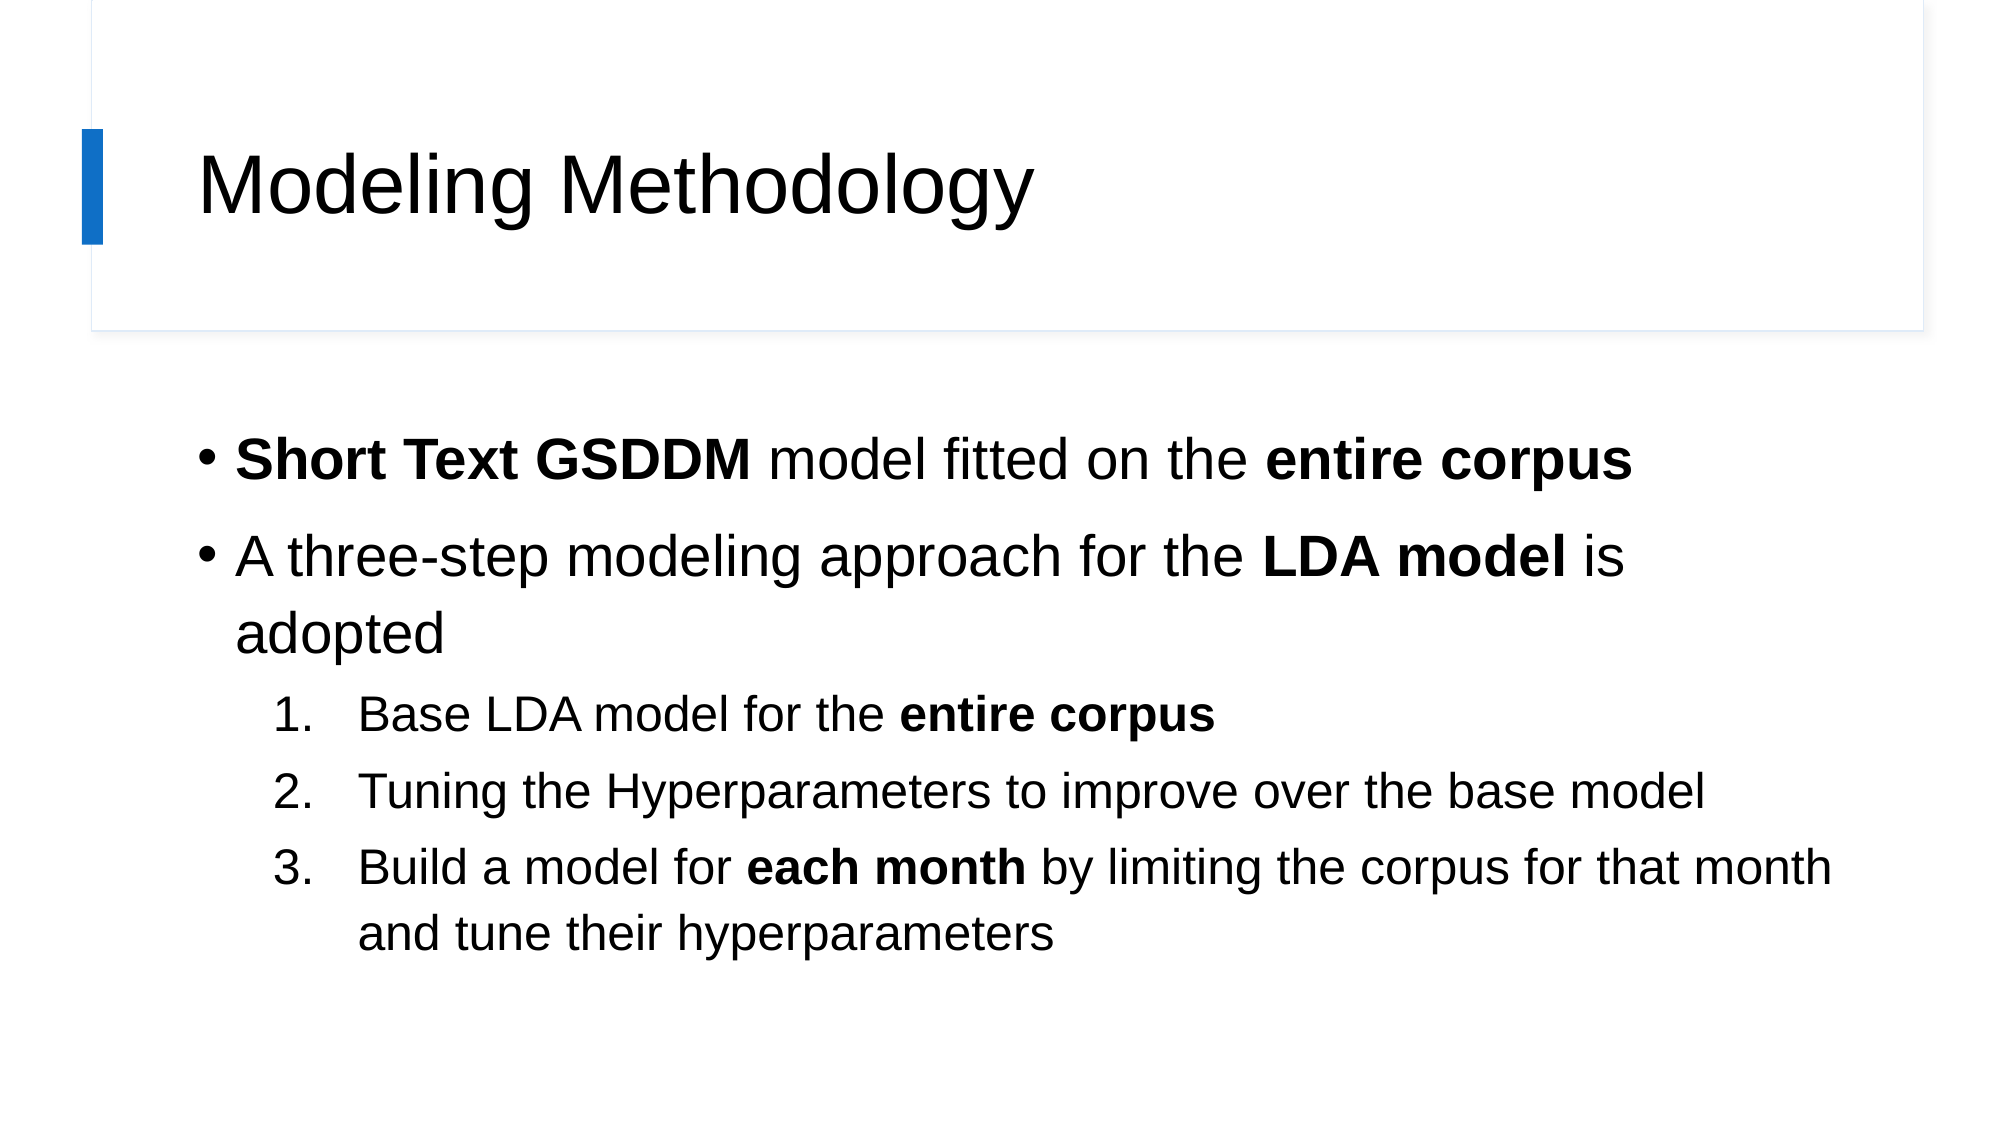

# Modeling Methodology
Short Text GSDDM model fitted on the entire corpus
A three-step modeling approach for the LDA model is adopted
Base LDA model for the entire corpus
Tuning the Hyperparameters to improve over the base model
Build a model for each month by limiting the corpus for that month and tune their hyperparameters